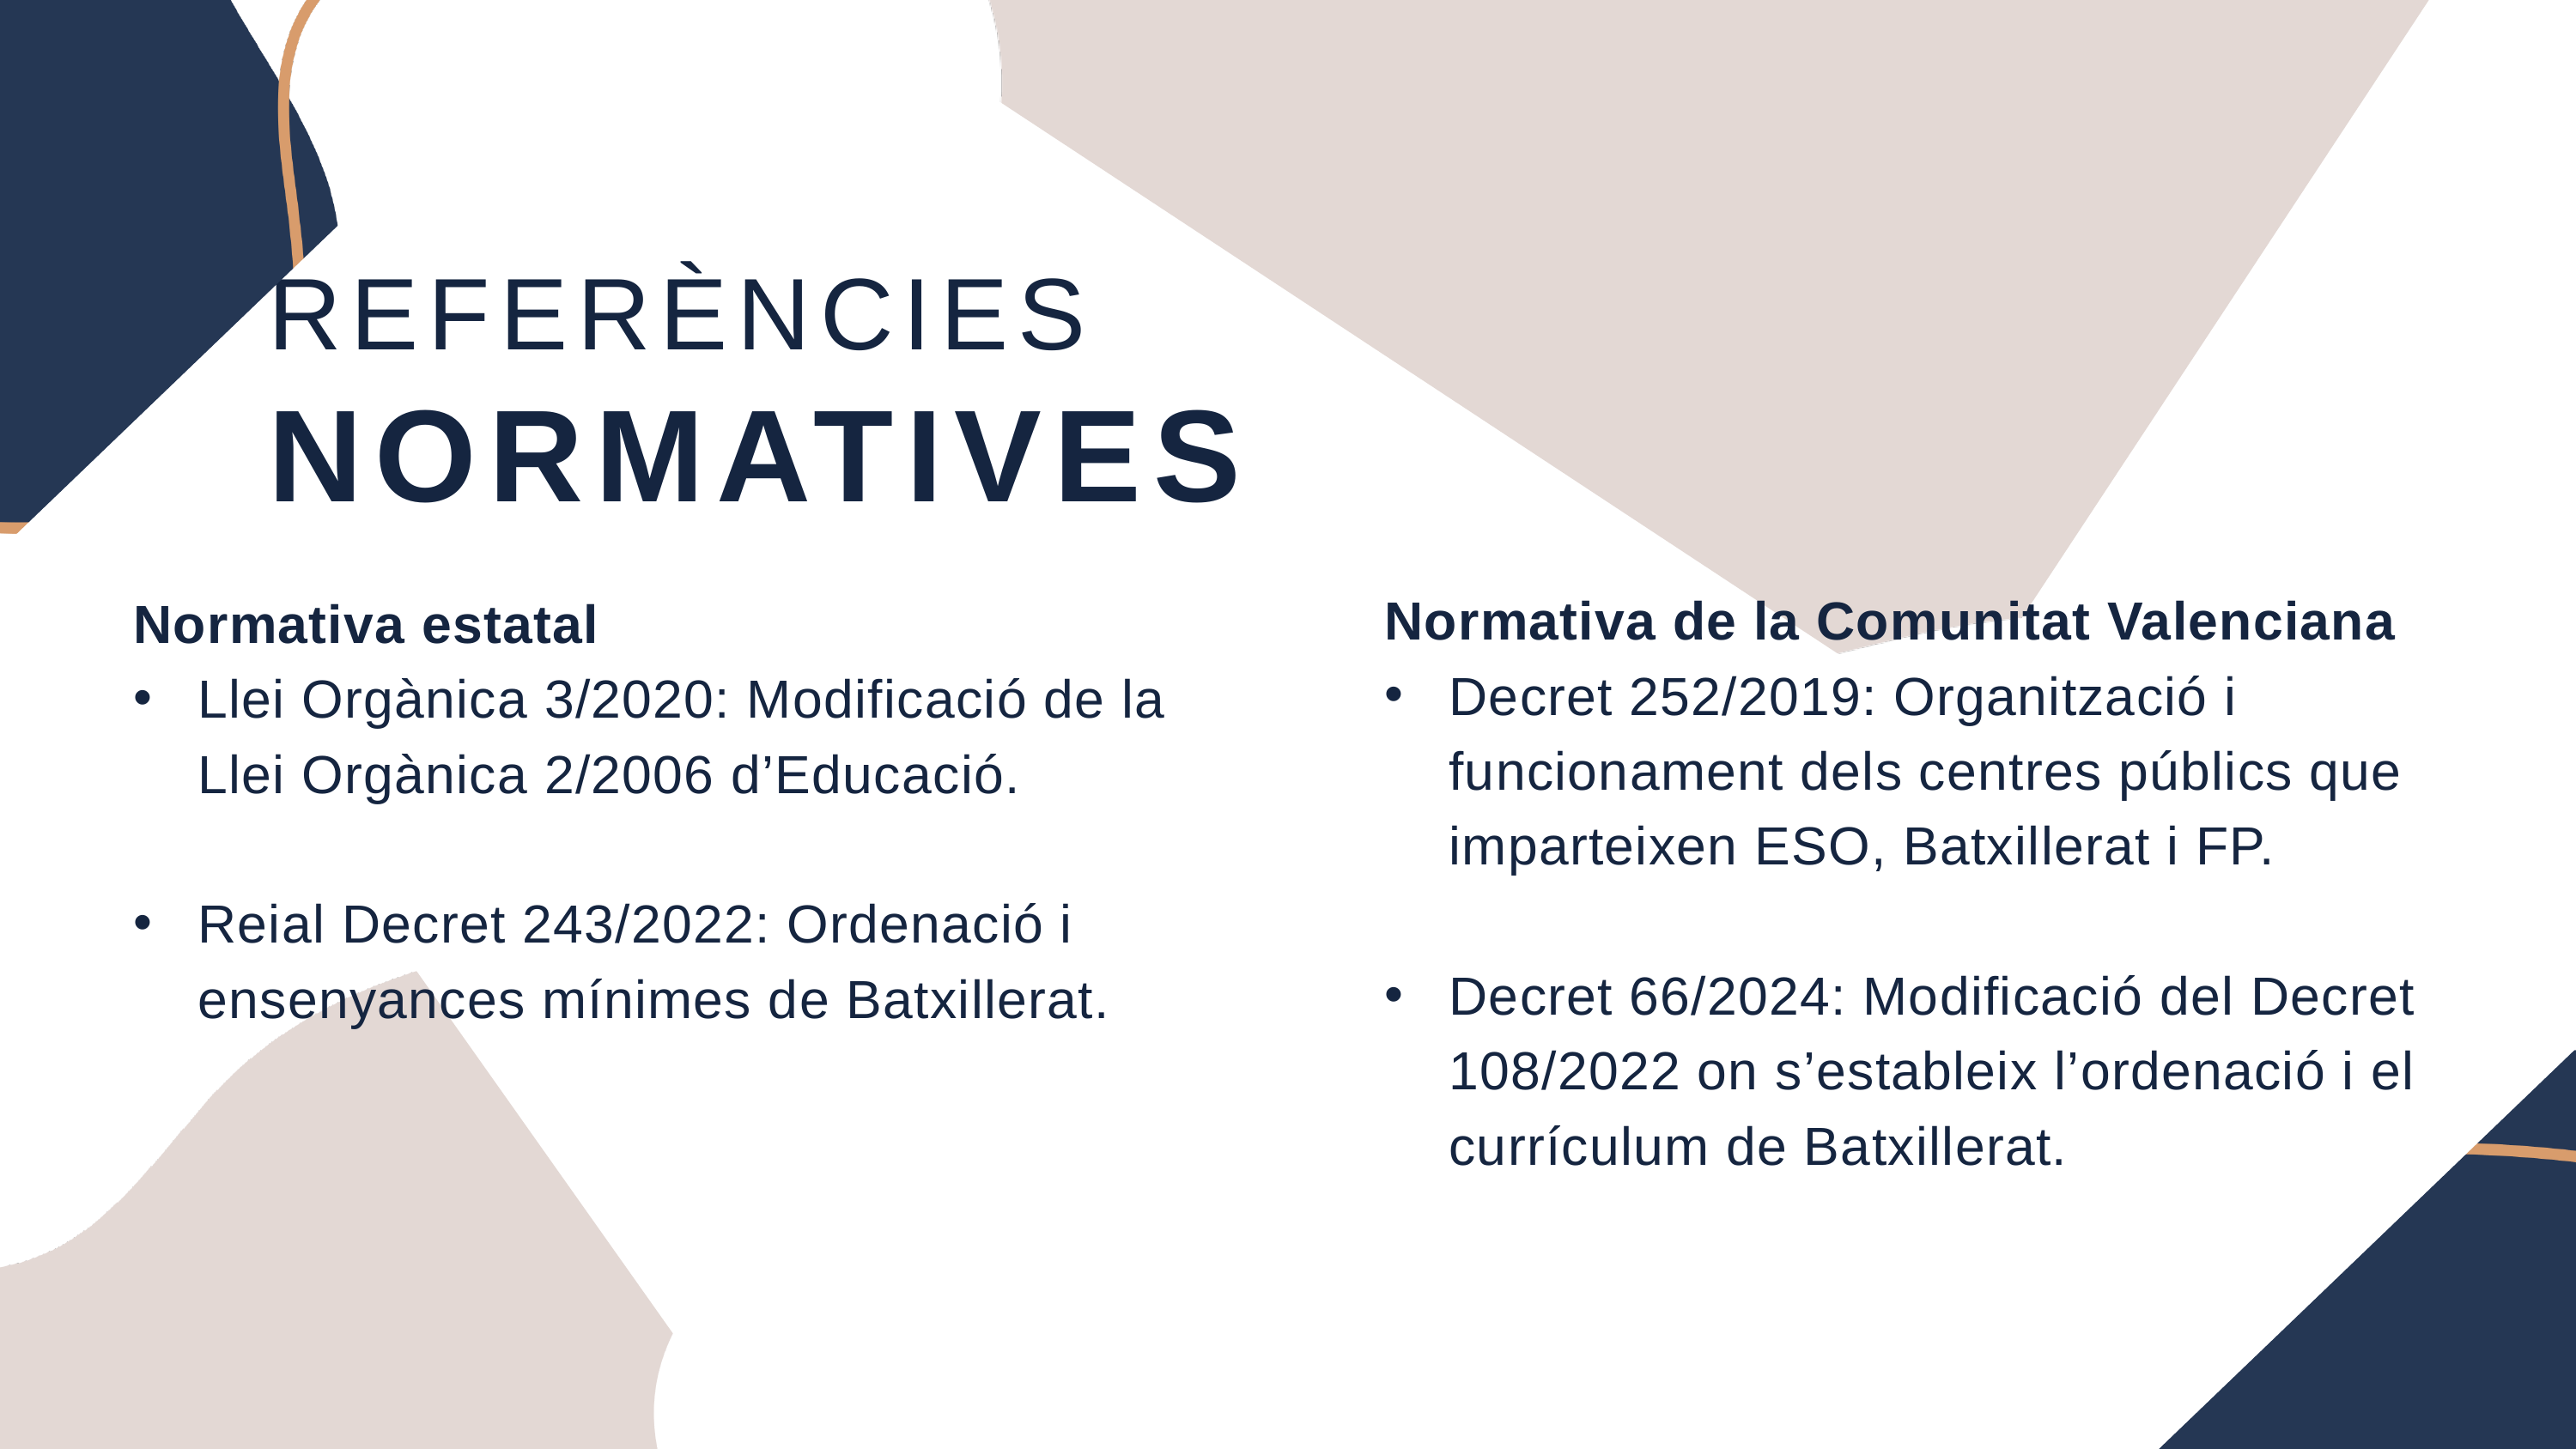

REFERÈNCIES
NORMATIVES
Normativa de la Comunitat Valenciana
Decret 252/2019: Organització i funcionament dels centres públics que imparteixen ESO, Batxillerat i FP.

Decret 66/2024: Modificació del Decret 108/2022 on s’estableix l’ordenació i el currículum de Batxillerat.
Normativa estatal
Llei Orgànica 3/2020: Modificació de la Llei Orgànica 2/2006 d’Educació.

Reial Decret 243/2022: Ordenació i ensenyances mínimes de Batxillerat.